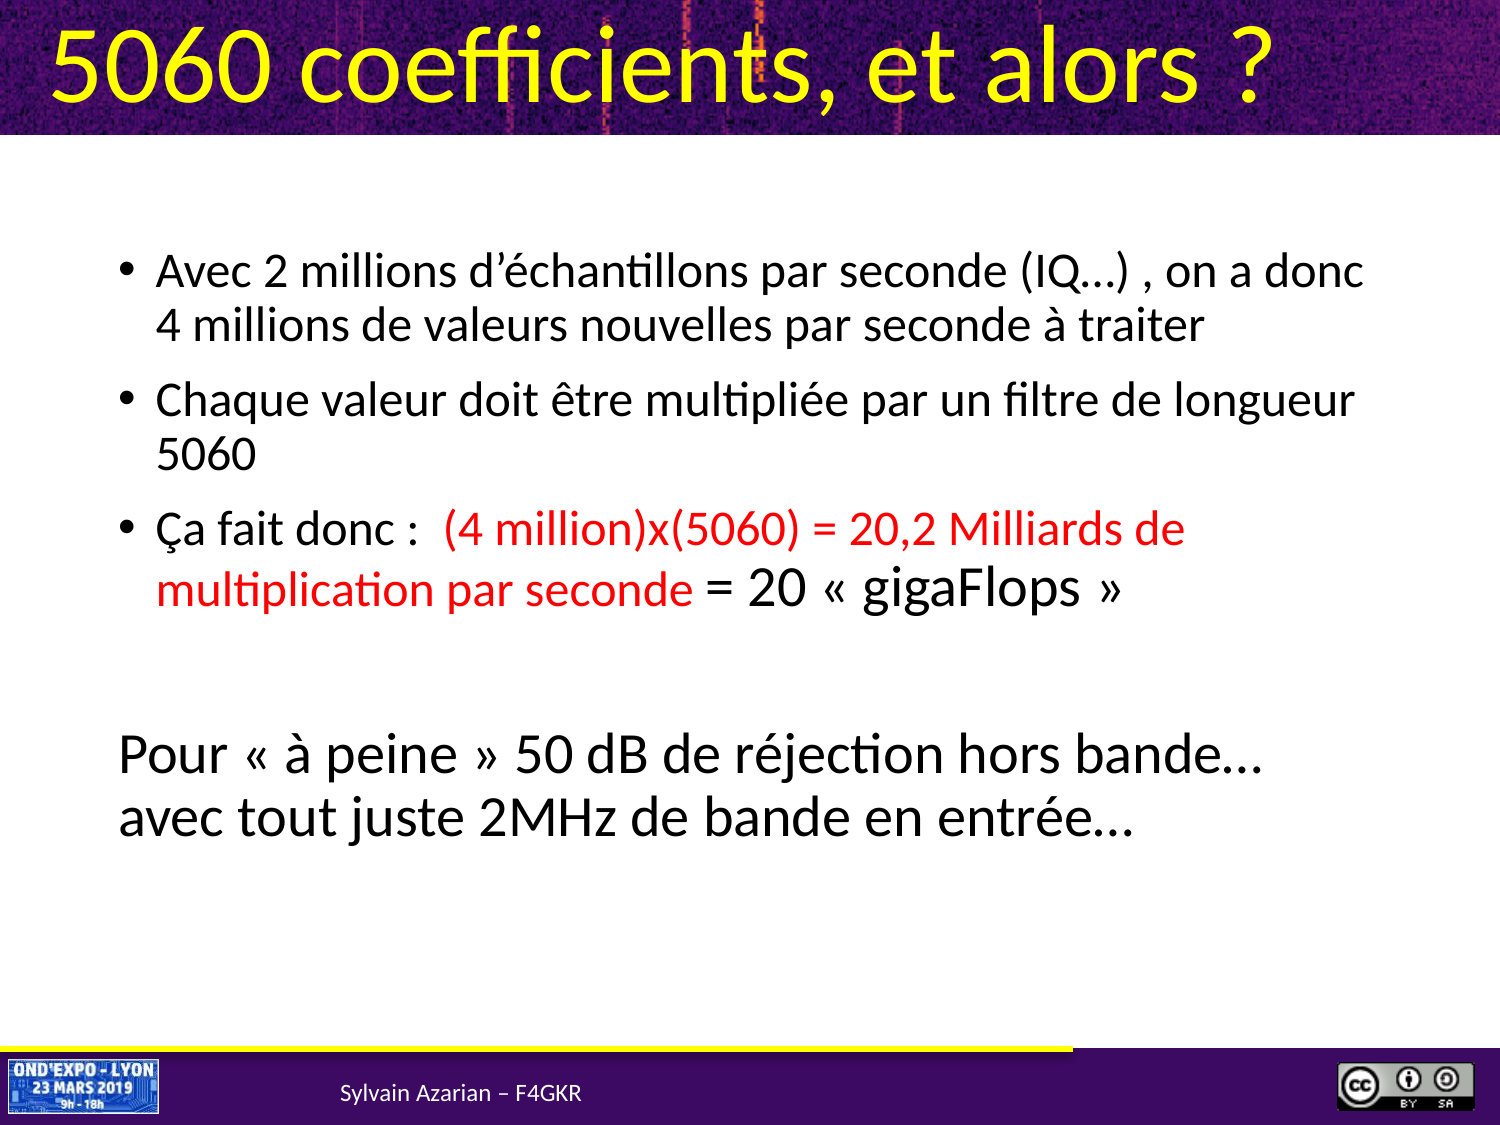

# 5060 coefficients, et alors ?
Avec 2 millions d’échantillons par seconde (IQ…) , on a donc 4 millions de valeurs nouvelles par seconde à traiter
Chaque valeur doit être multipliée par un filtre de longueur 5060
Ça fait donc :  (4 million)x(5060) = 20,2 Milliards de multiplication par seconde = 20 « gigaFlops »

Pour « à peine » 50 dB de réjection hors bande… avec tout juste 2MHz de bande en entrée…